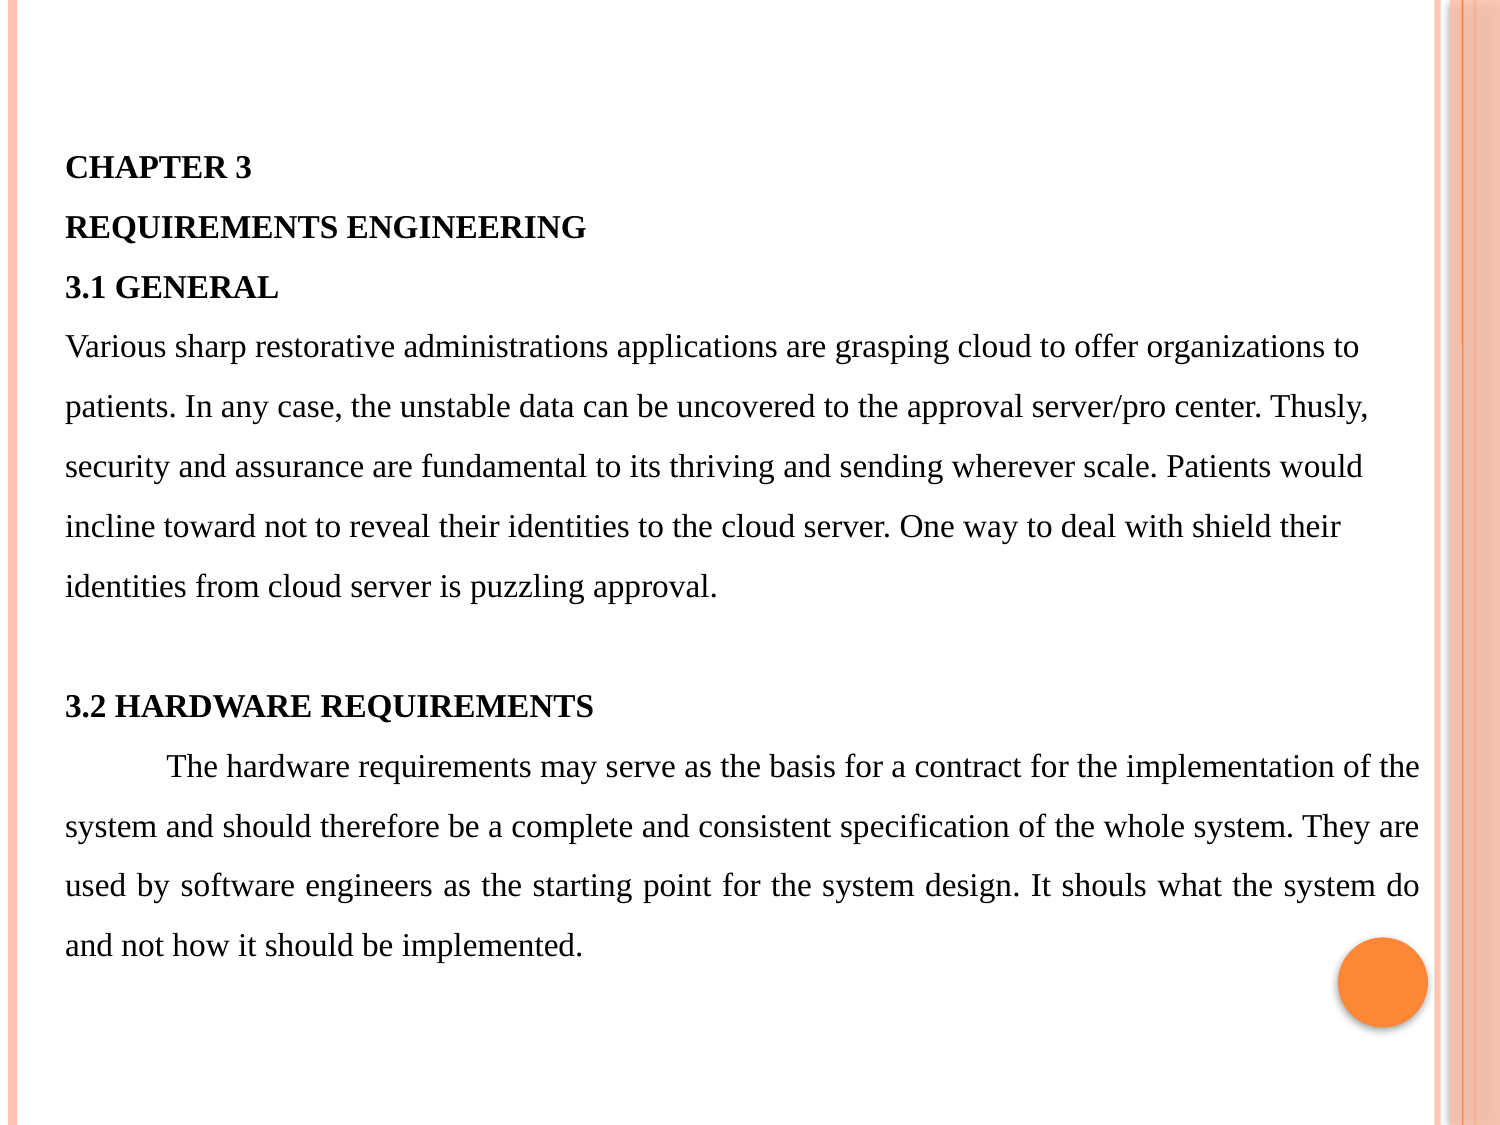

CHAPTER 3
REQUIREMENTS ENGINEERING
3.1 GENERAL
Various sharp restorative administrations applications are grasping cloud to offer organizations to patients. In any case, the unstable data can be uncovered to the approval server/pro center. Thusly, security and assurance are fundamental to its thriving and sending wherever scale. Patients would incline toward not to reveal their identities to the cloud server. One way to deal with shield their identities from cloud server is puzzling approval.

3.2 HARDWARE REQUIREMENTS
            The hardware requirements may serve as the basis for a contract for the implementation of the system and should therefore be a complete and consistent specification of the whole system. They are used by software engineers as the starting point for the system design. It shouls what the system do and not how it should be implemented.